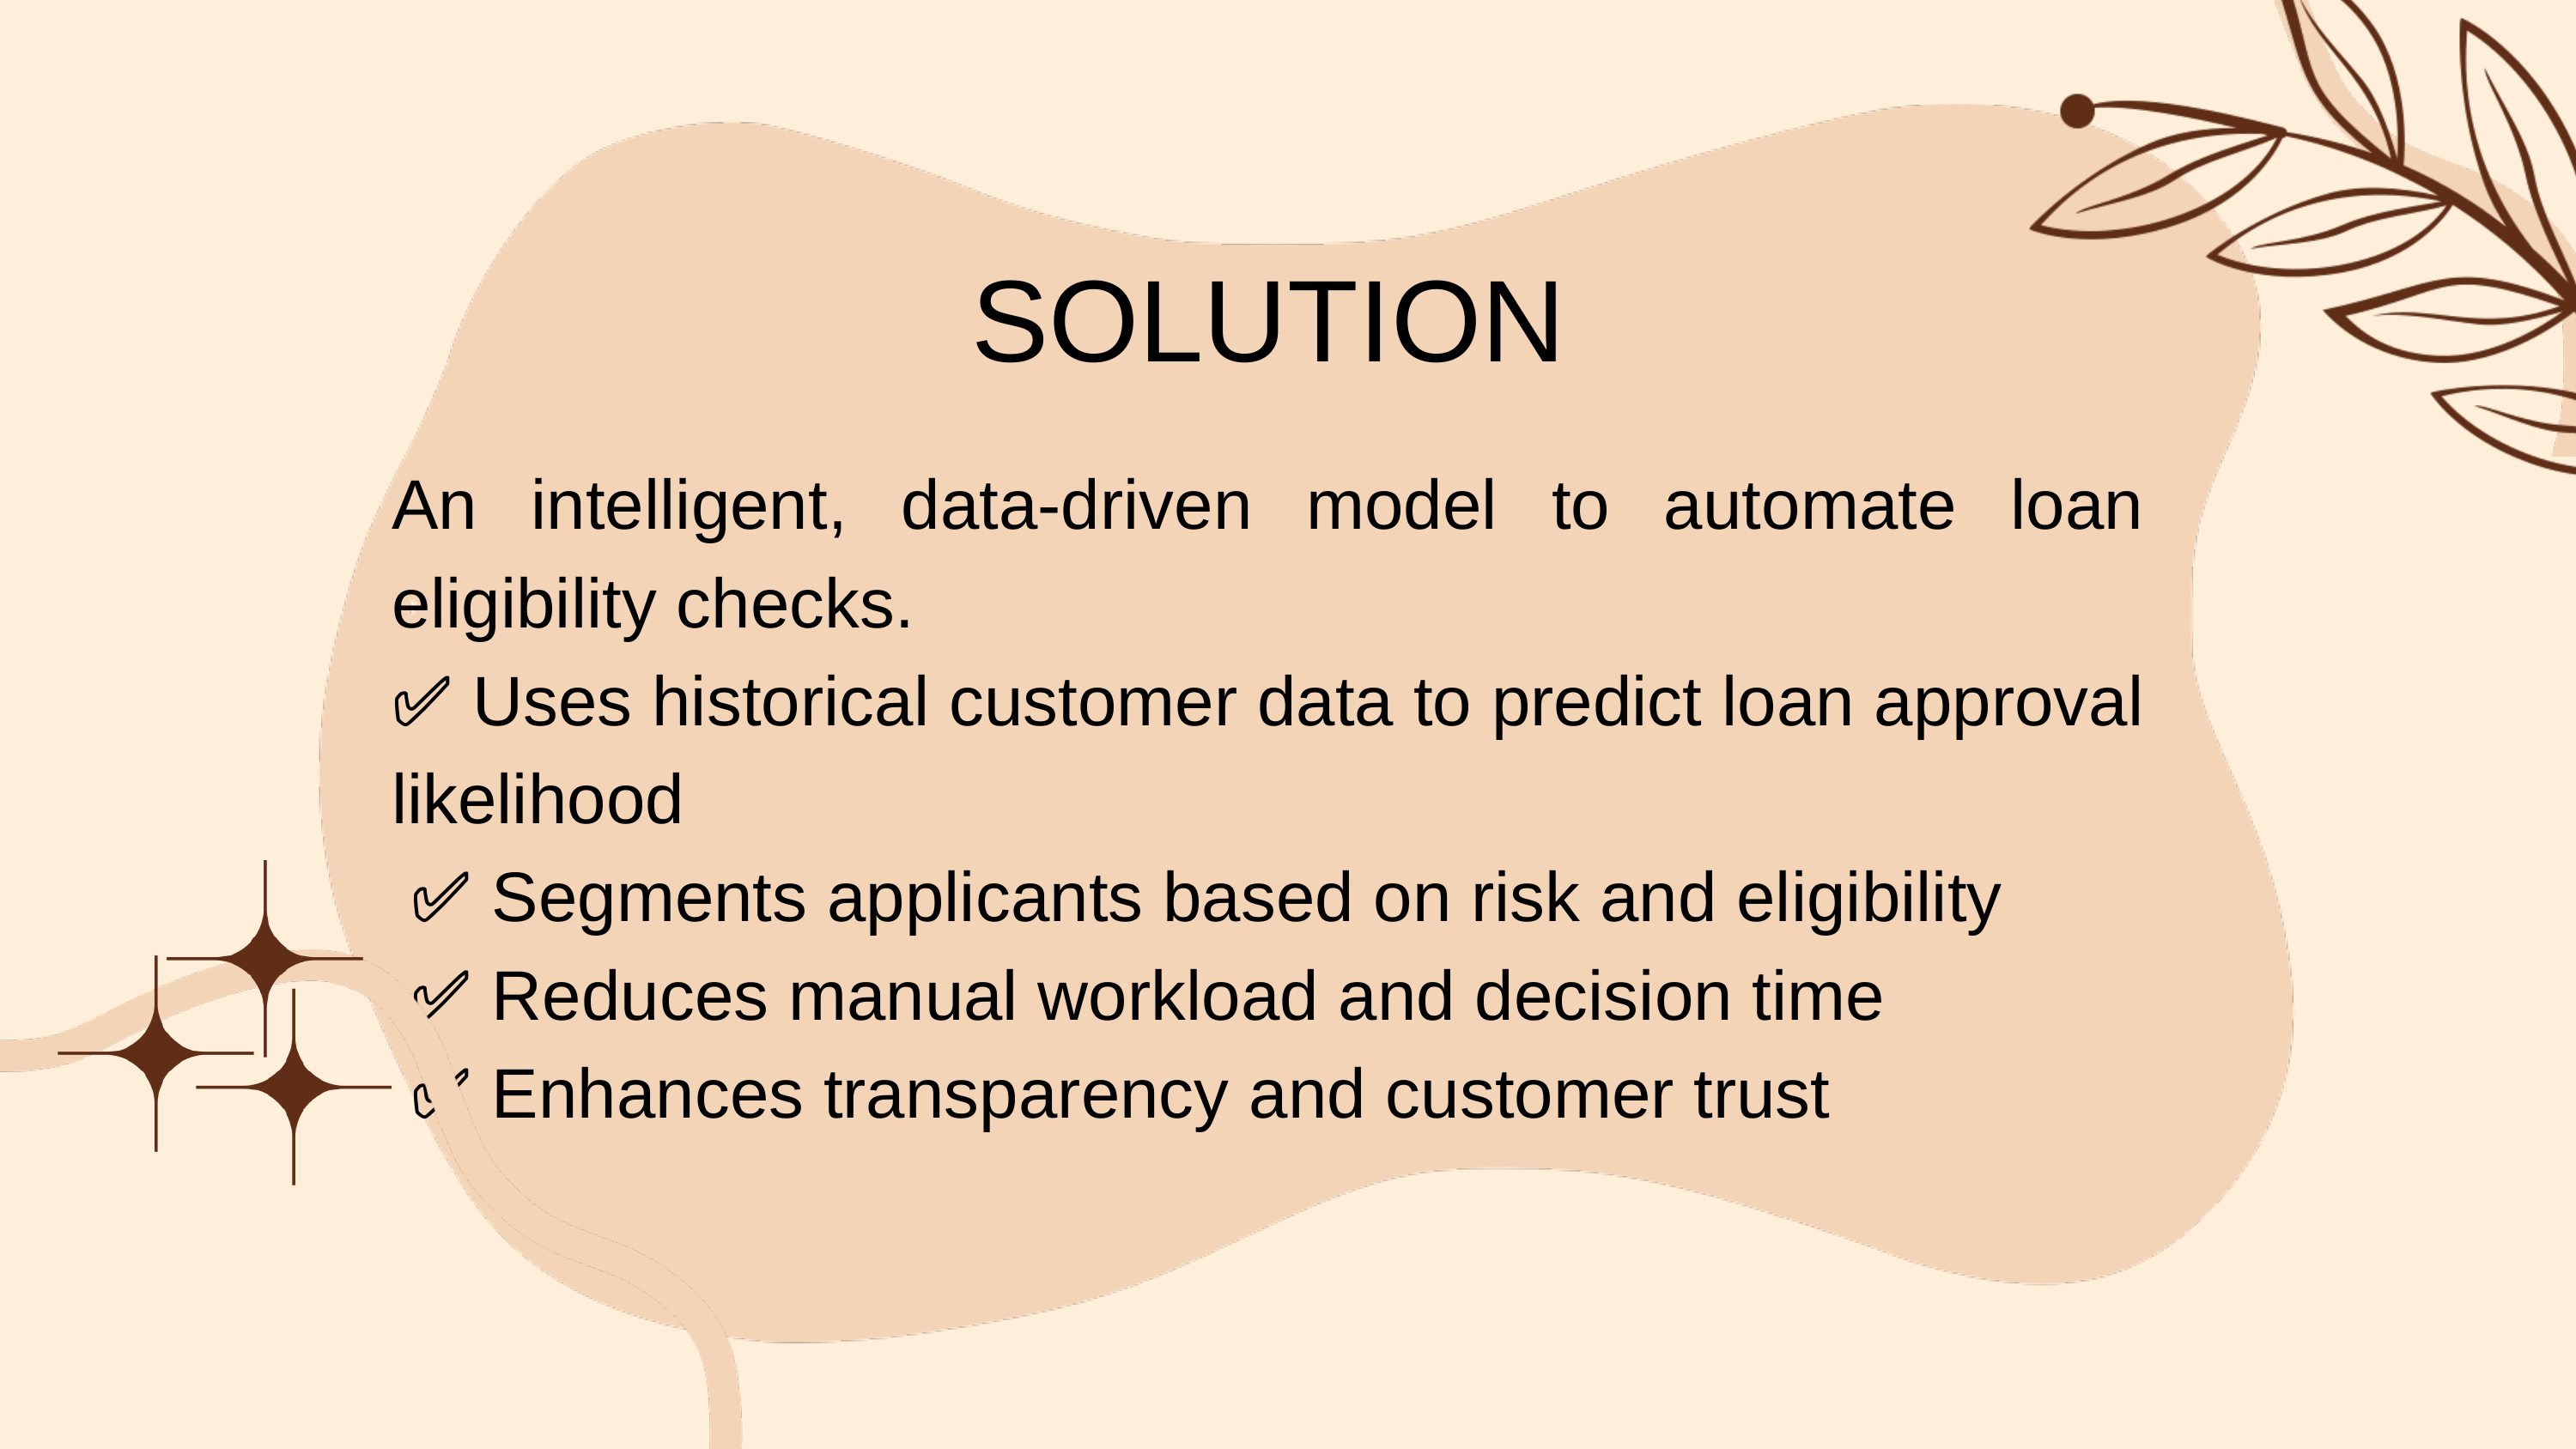

SOLUTION
An intelligent, data-driven model to automate loan eligibility checks.
✅ Uses historical customer data to predict loan approval likelihood
 ✅ Segments applicants based on risk and eligibility
 ✅ Reduces manual workload and decision time
 ✅ Enhances transparency and customer trust